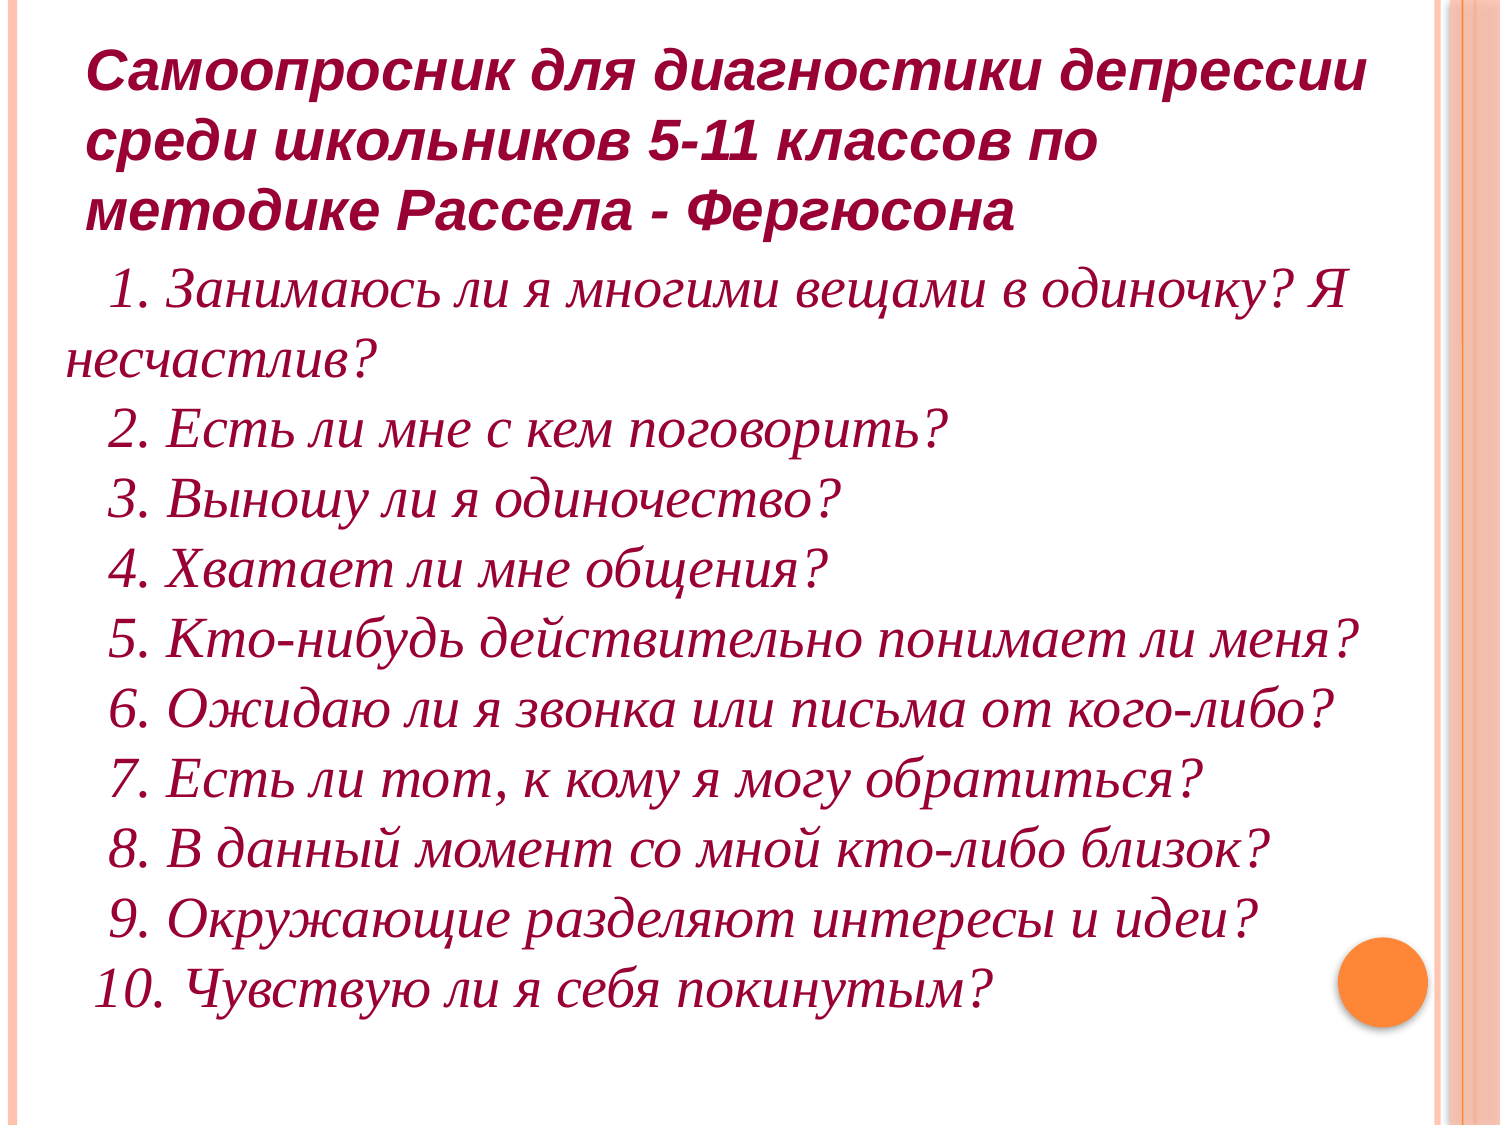

Самоопросник для диагностики депрессии среди школьников 5-11 классов по методике Рассела - Фергюсона
   1. Занимаюсь ли я многими вещами в одиночку? Я несчастлив?
   2. Есть ли мне с кем поговорить?
   3. Выношу ли я одиночество?
   4. Хватает ли мне общения?
   5. Кто-нибудь действительно понимает ли меня?
   6. Ожидаю ли я звонка или письма от кого-либо?
   7. Есть ли тот, к кому я могу обратиться?
   8. В данный момент со мной кто-либо близок?
   9. Окружающие разделяют интересы и идеи?
  10. Чувствую ли я себя покинутым?